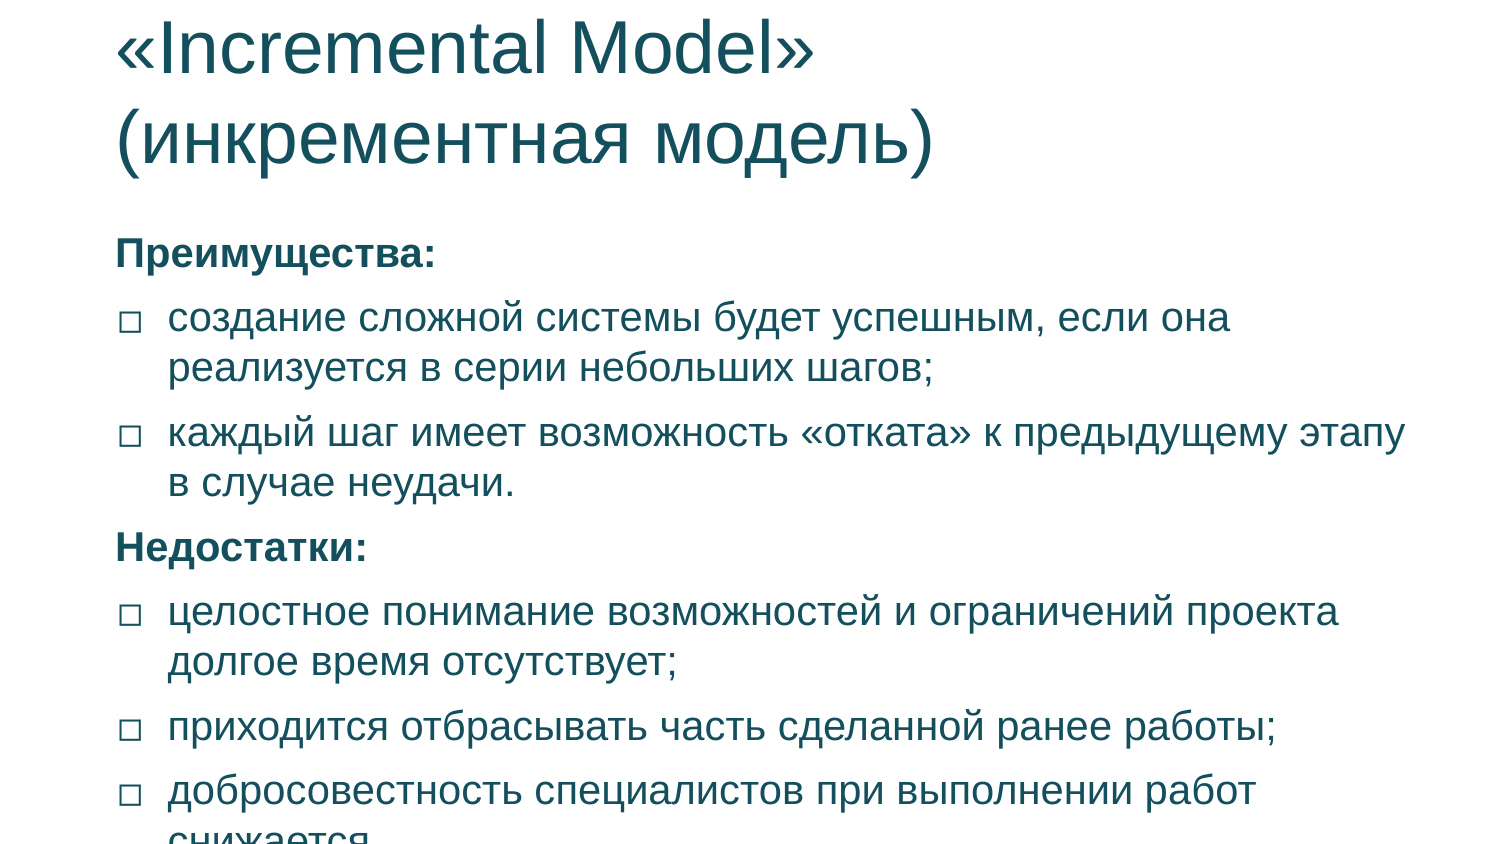

# «Incremental Model» (инкрементная модель)
Преимущества:
создание сложной системы будет успешным, если она реализуется в серии небольших шагов;
каждый шаг имеет возможность «отката» к предыдущему этапу в случае неудачи.
Недостатки:
целостное понимание возможностей и ограничений проекта долгое время отсутствует;
приходится отбрасывать часть сделанной ранее работы;
добросовестность специалистов при выполнении работ снижается.